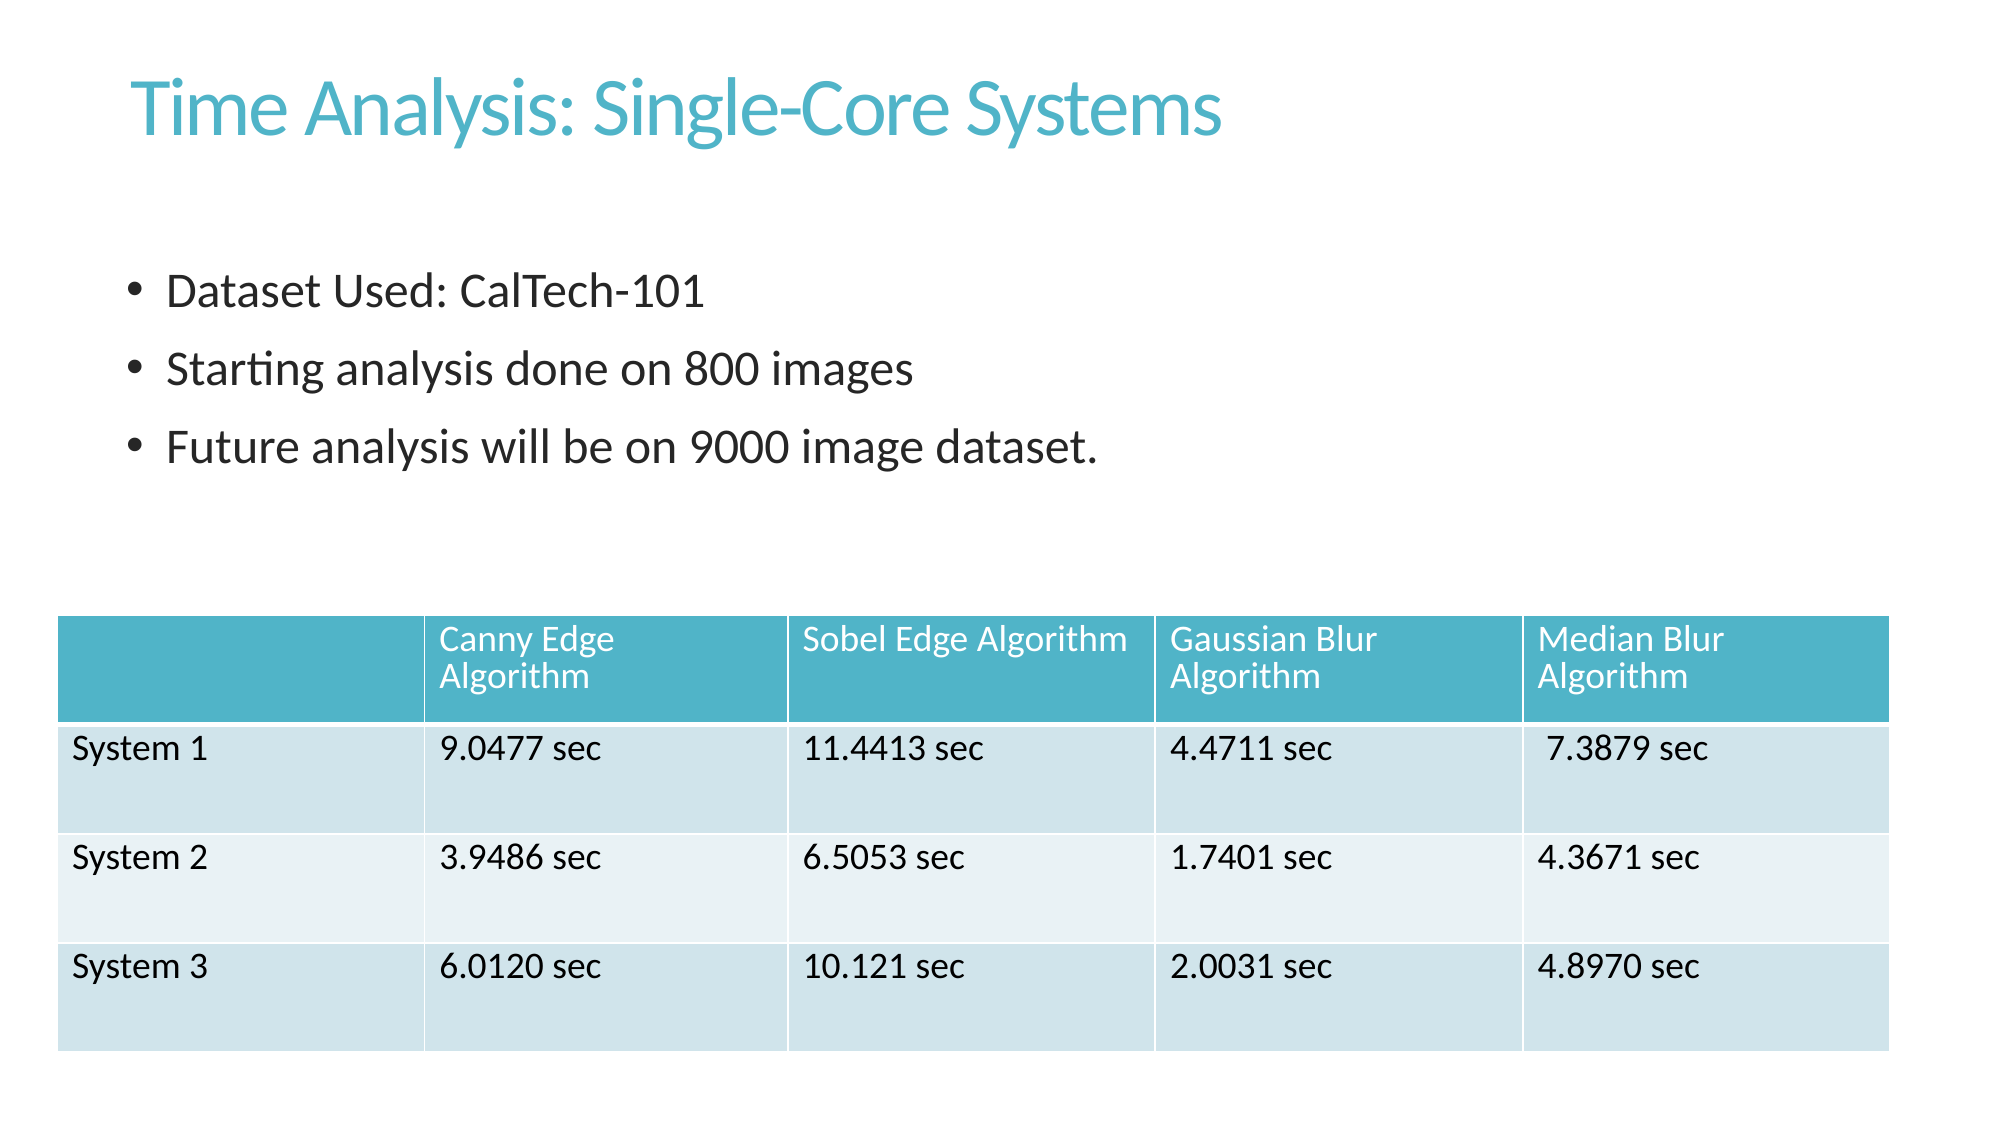

Time Analysis: Single-Core Systems
  Dataset Used: CalTech-101
  Starting analysis done on 800 images
  Future analysis will be on 9000 image dataset.
|  | Canny Edge Algorithm | Sobel Edge Algorithm | Gaussian Blur Algorithm | Median Blur Algorithm |
| --- | --- | --- | --- | --- |
| System 1 | 9.0477 sec | 11.4413 sec | 4.4711 sec | 7.3879 sec |
| System 2 | 3.9486 sec | 6.5053 sec | 1.7401 sec | 4.3671 sec |
| System 3 | 6.0120 sec | 10.121 sec | 2.0031 sec | 4.8970 sec |